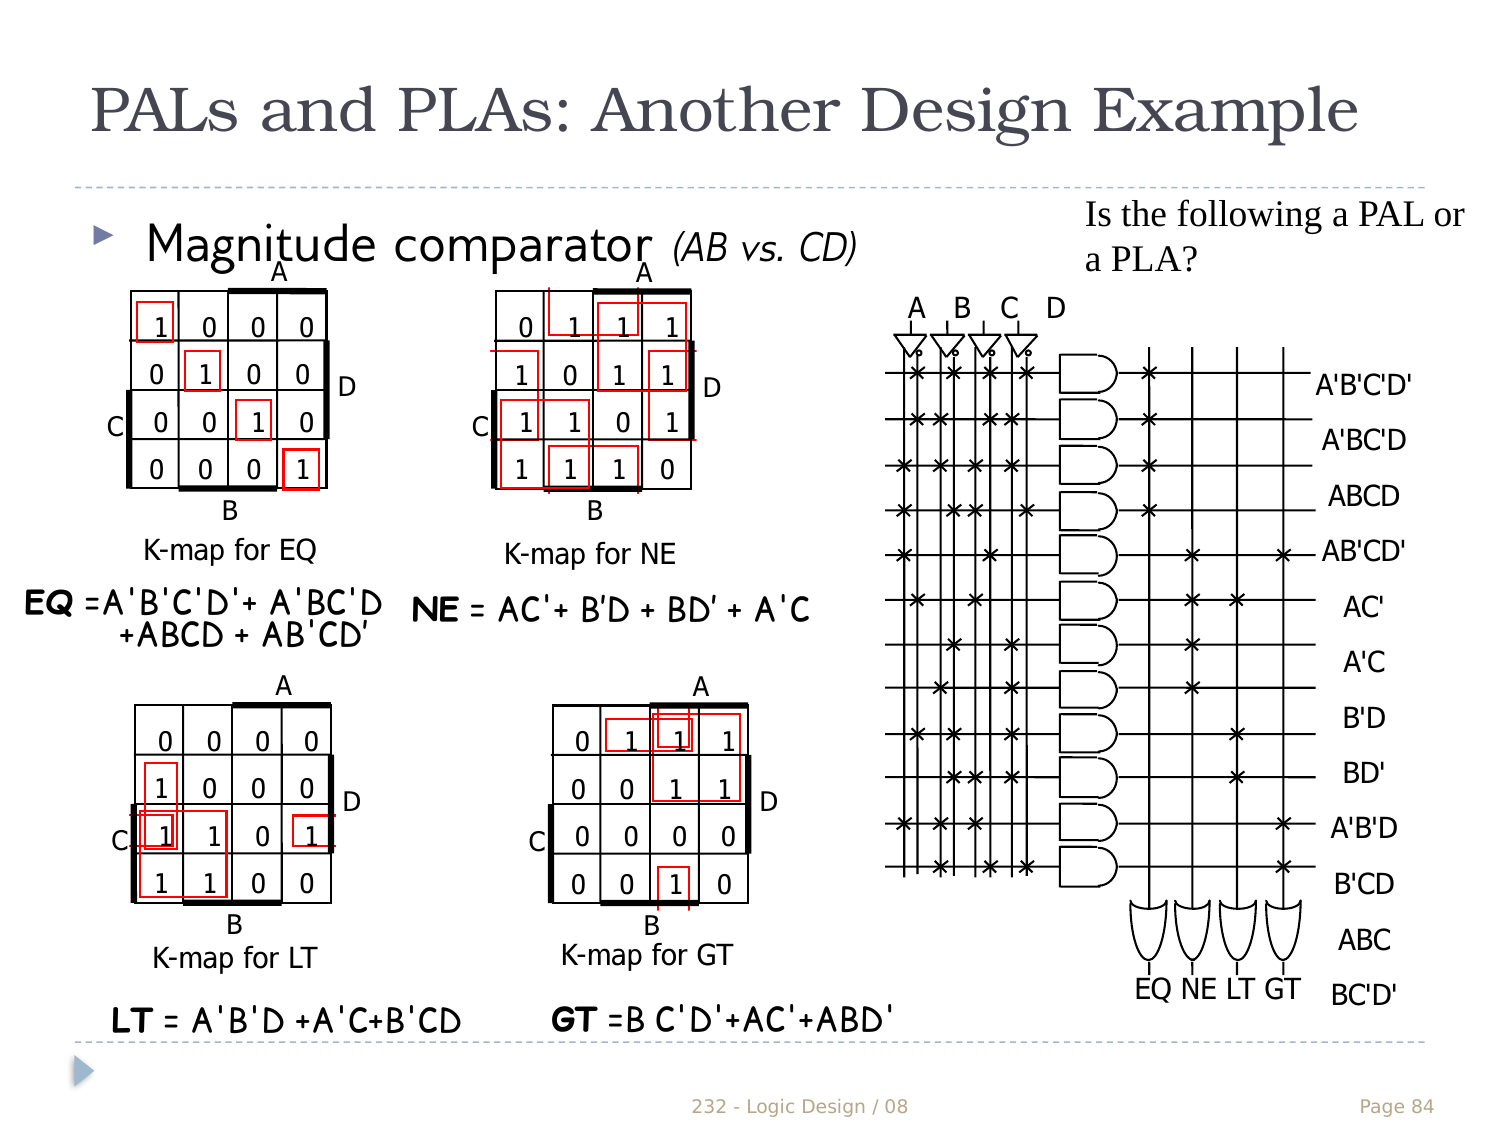

PALs and PLAs: Another Design Example
Magnitude comparator (AB vs. CD)
Is the following a PAL or a PLA?
A

1    0    0    0
0    1    0    0
0    0    1    0
0    0    0    1

D

C

B
A

0    1    1    1
1    0    1    1
1    1    0    1
1    1    1    0

D

C

B
A	B	C	D

A'B'C'D'
A'BC'D
ABCD
AB'CD'
AC'
A'C
B'D
BD'
A'B'D
B'CD
ABC
BC'D'

EQ NE LT GT

K-map for EQ
K-map for NE
EQ =A'B'C'D'+ A'BC'D
       +ABCD + AB'CD’
NE = AC'+ B’D + BD’ + A'C
A

0    0    0    0
1    0    0    0
1    1    0    1
1    1    0    0

D

C

B
A

0    1    1    1
0    0    1    1
0    0    0    0
0    0    1    0

D

C

B

K-map for GT
K-map for LT
GT =B C'D'+AC'+ABD'
LT = A'B'D +A'C+B'CD

232 - Logic Design / 08
Page 84